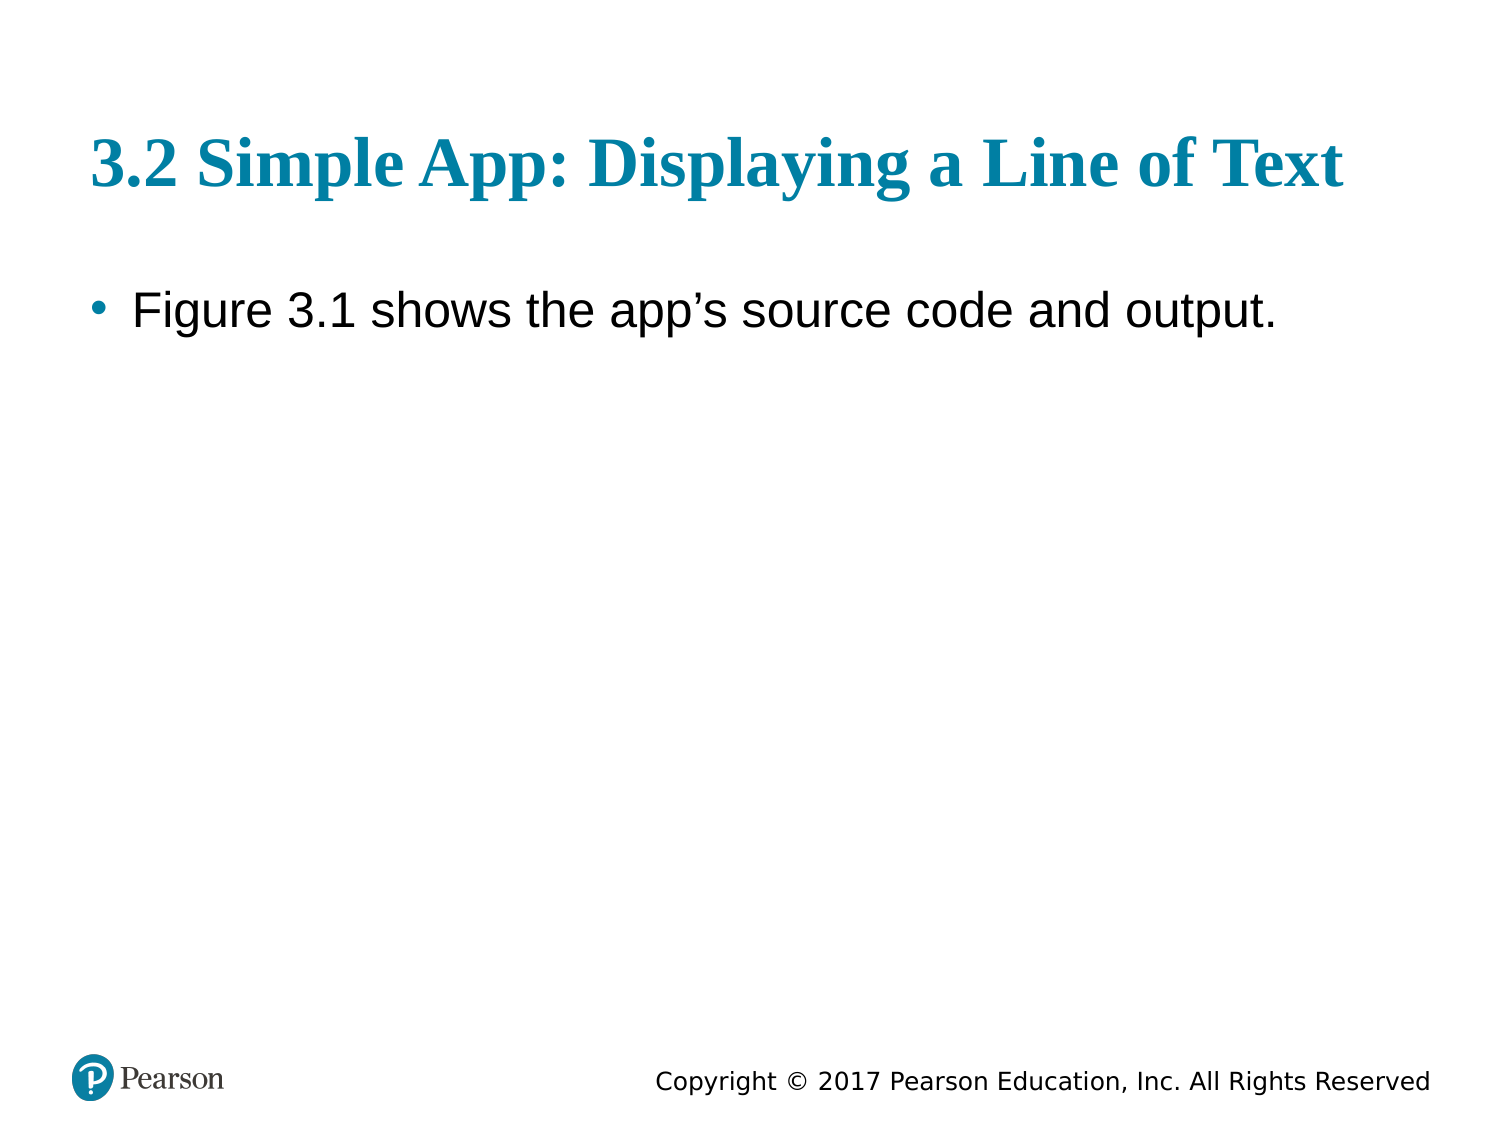

# 3.2 Simple App: Displaying a Line of Text
Figure 3.1 shows the app’s source code and output.